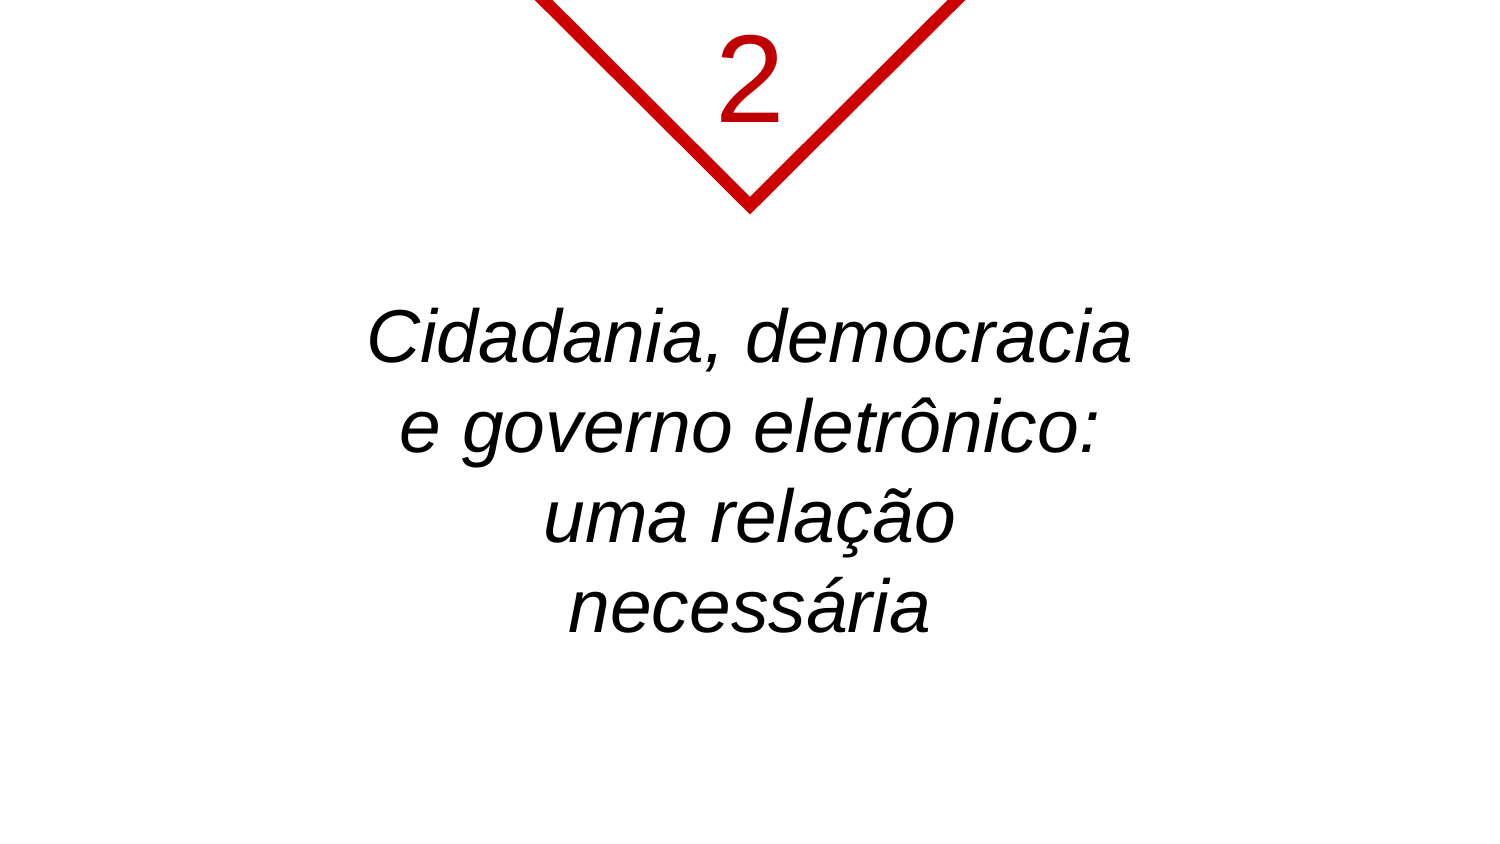

2
# Cidadania, democracia e governo eletrônico: uma relação necessária